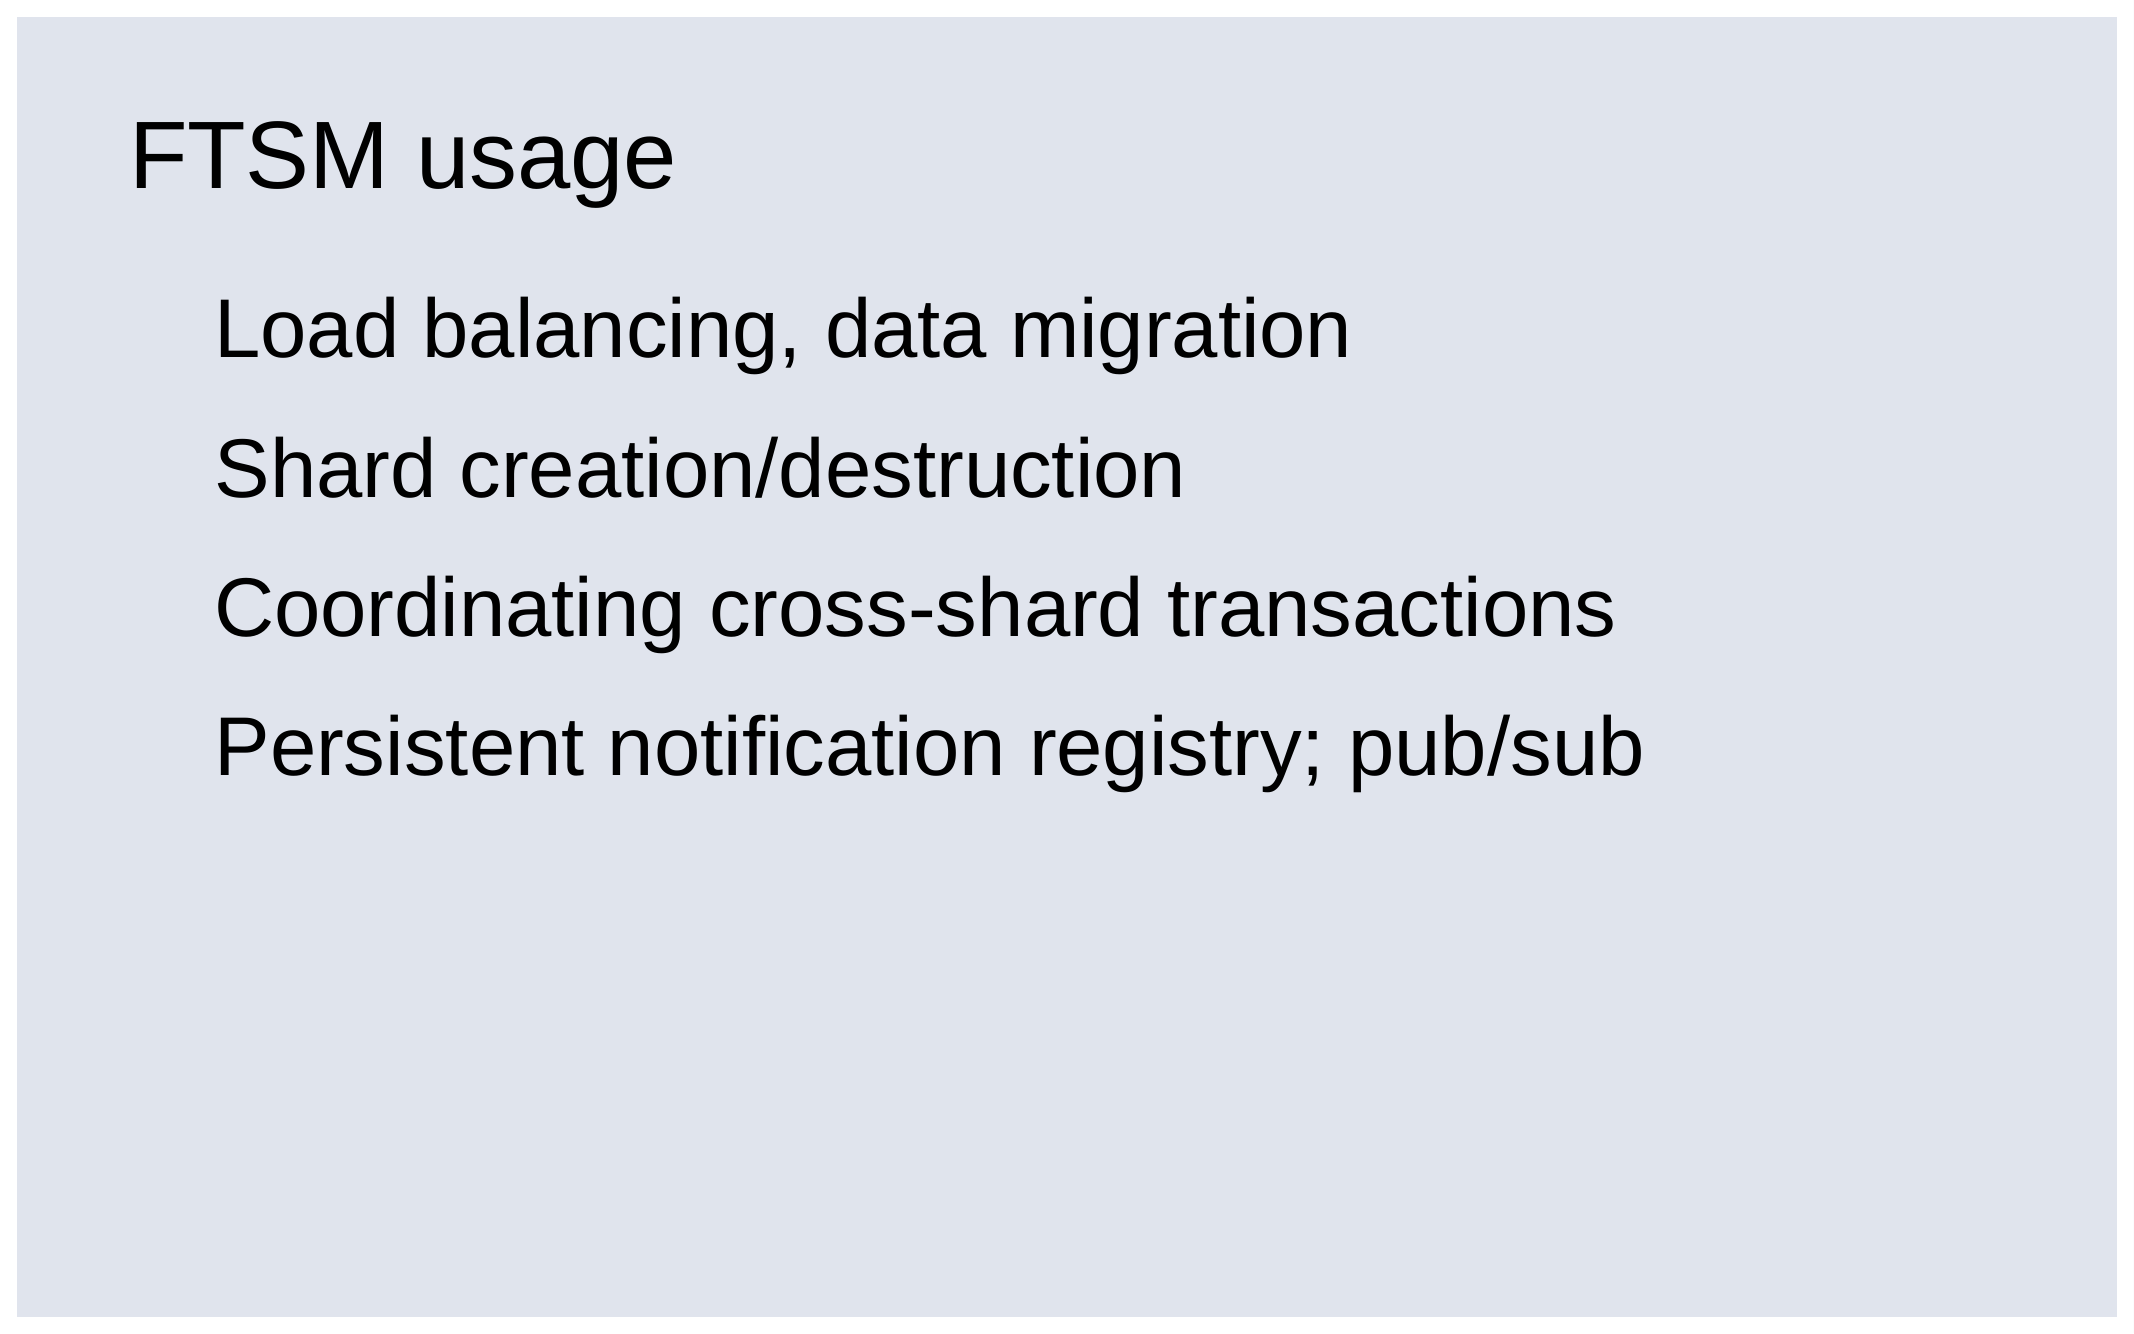

# FTSM usage
Load balancing, data migration
Shard creation/destruction
Coordinating cross-shard transactions
Persistent notification registry; pub/sub